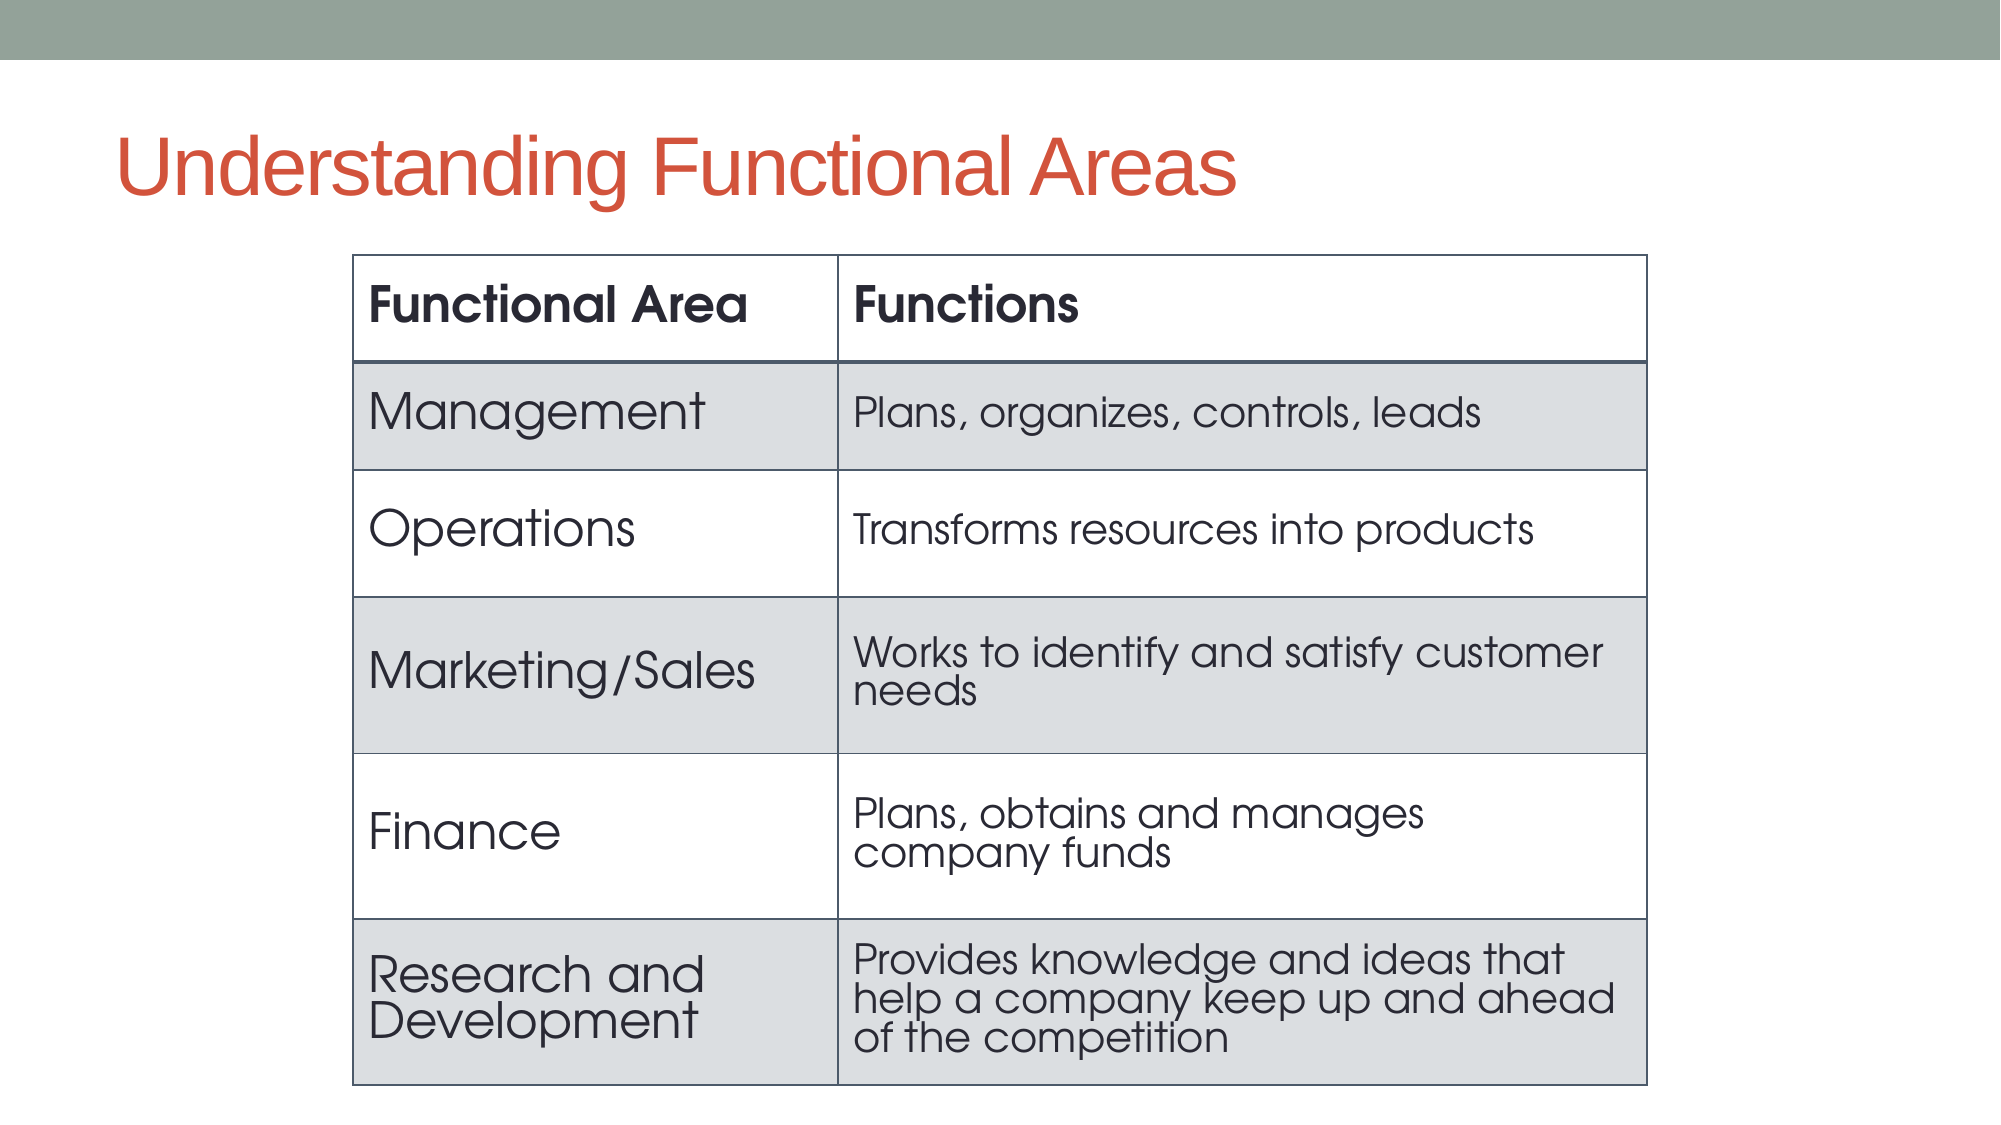

# Understanding Functional Areas
| Functional Area | Functions |
| --- | --- |
| Management | Plans, organizes, controls, leads |
| Operations | Transforms resources into products |
| Marketing/Sales | Works to identify and satisfy customer needs |
| Finance | Plans, obtains and manages company funds |
| Research and Development | Provides knowledge and ideas that help a company keep up and ahead of the competition |